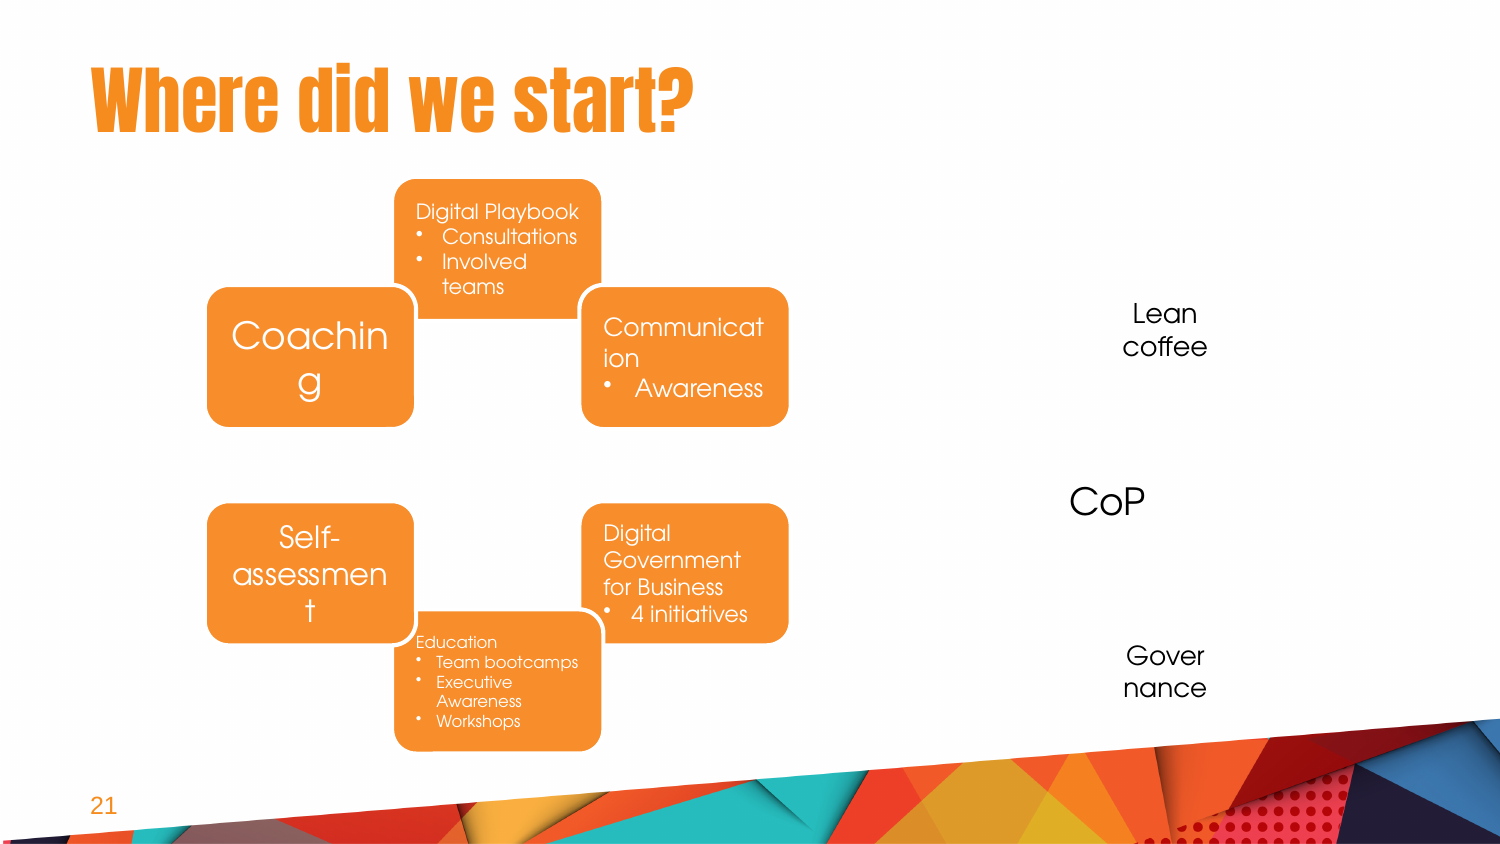

# Where did we start?
Lean coffee
CoP
Governance
Communication
Digital Government for Business
Education
Coaching
Self-assessment
Digital Playbook
Team bootcamps
Executive Awareness
4 initiatives
Workshops
Awareness
Consultations
Involved teams
21